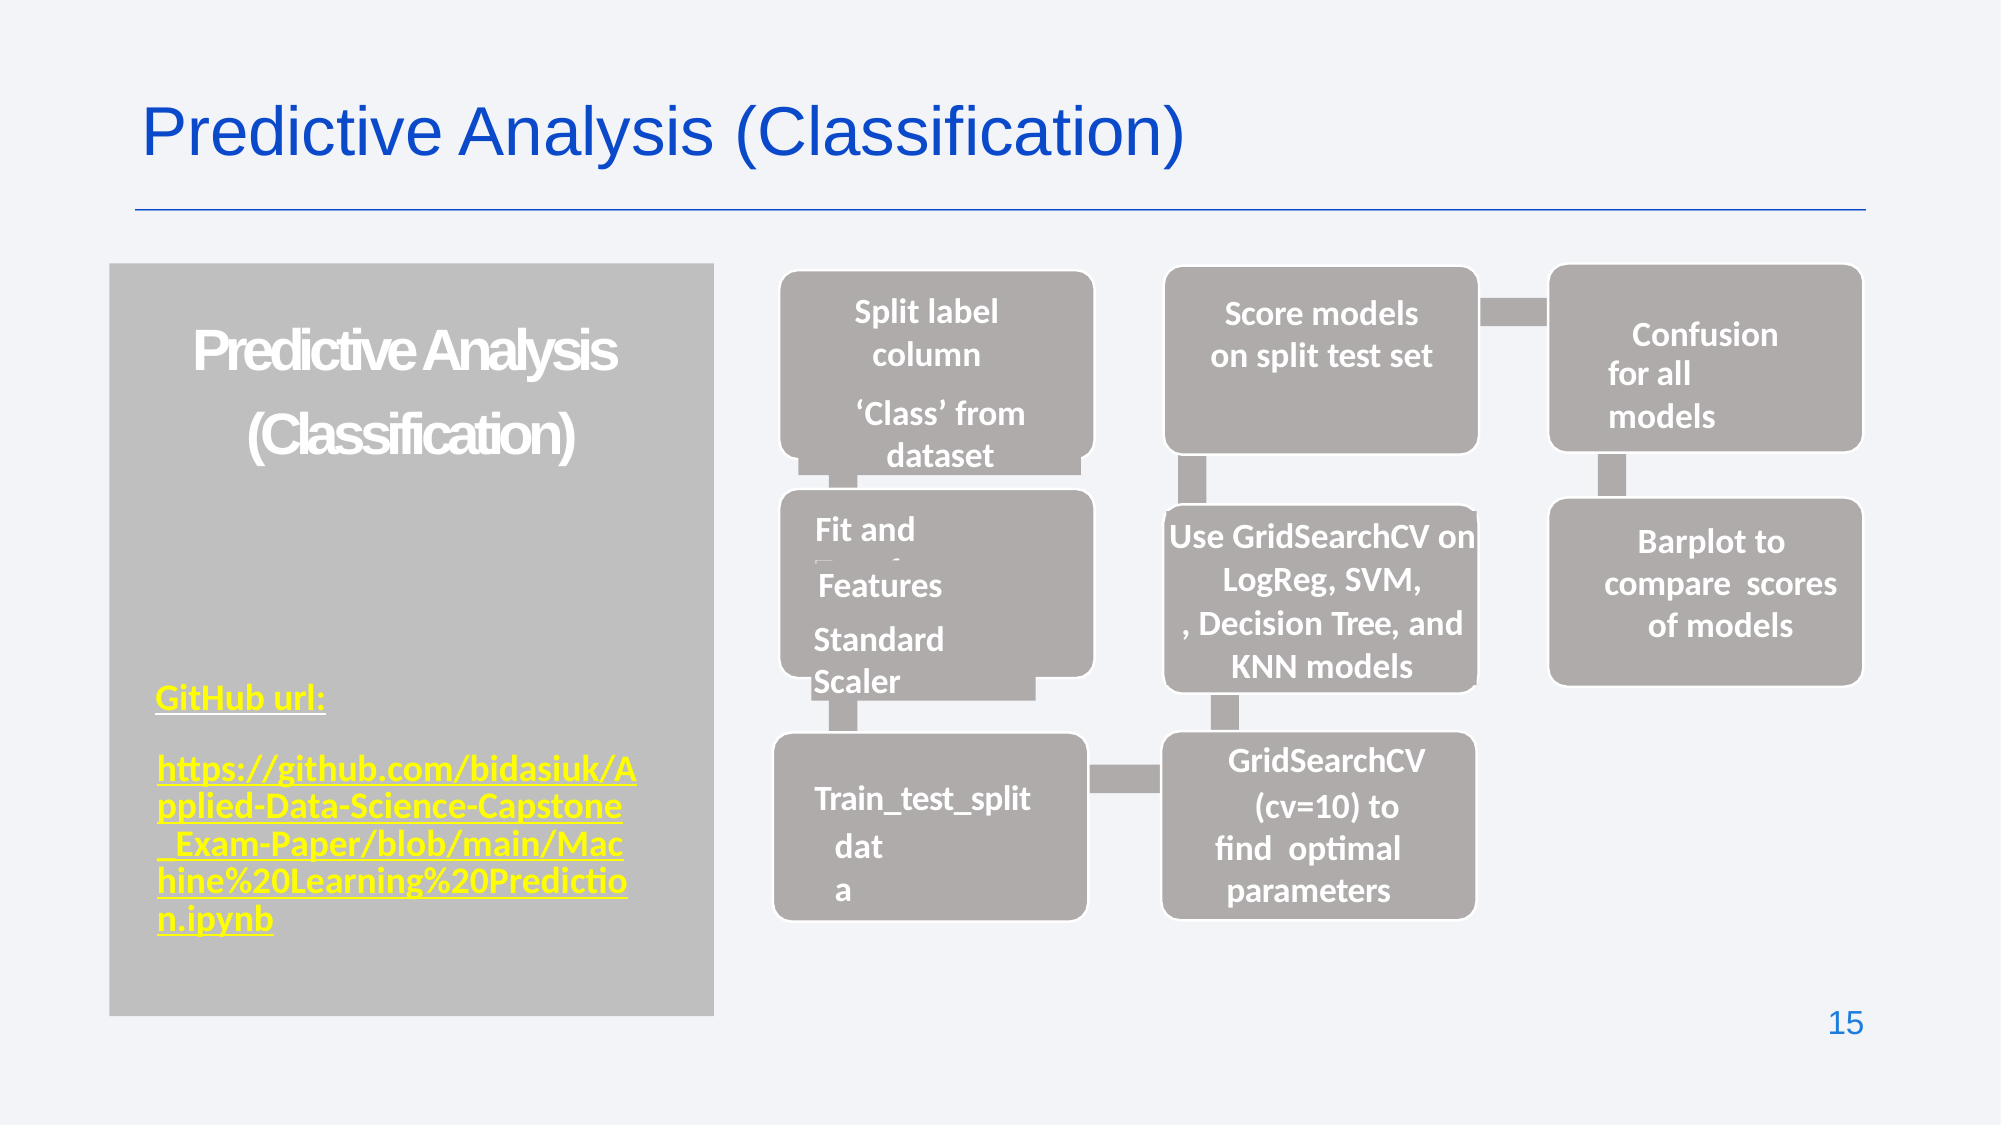

Predictive Analysis (Classification)

Split label column
Score models on split test set

Predictive Analysis
(Classification)
Confusion Matrix

for all models
‘Class’ from dataset

Fit and Transform
Use GridSearchCV on LogReg, SVM,
, Decision Tree, and KNN models
Barplot to compare  scores of models

Features using
Standard Scaler
GitHub url:

GridSearchCV
(cv=10) to find  optimal parameters
https://github.com/bidasiuk/Applied-Data-Science-Capstone_Exam-Paper/blob/main/Machine%20Learning%20Prediction.ipynb

Train_test_split
data
15